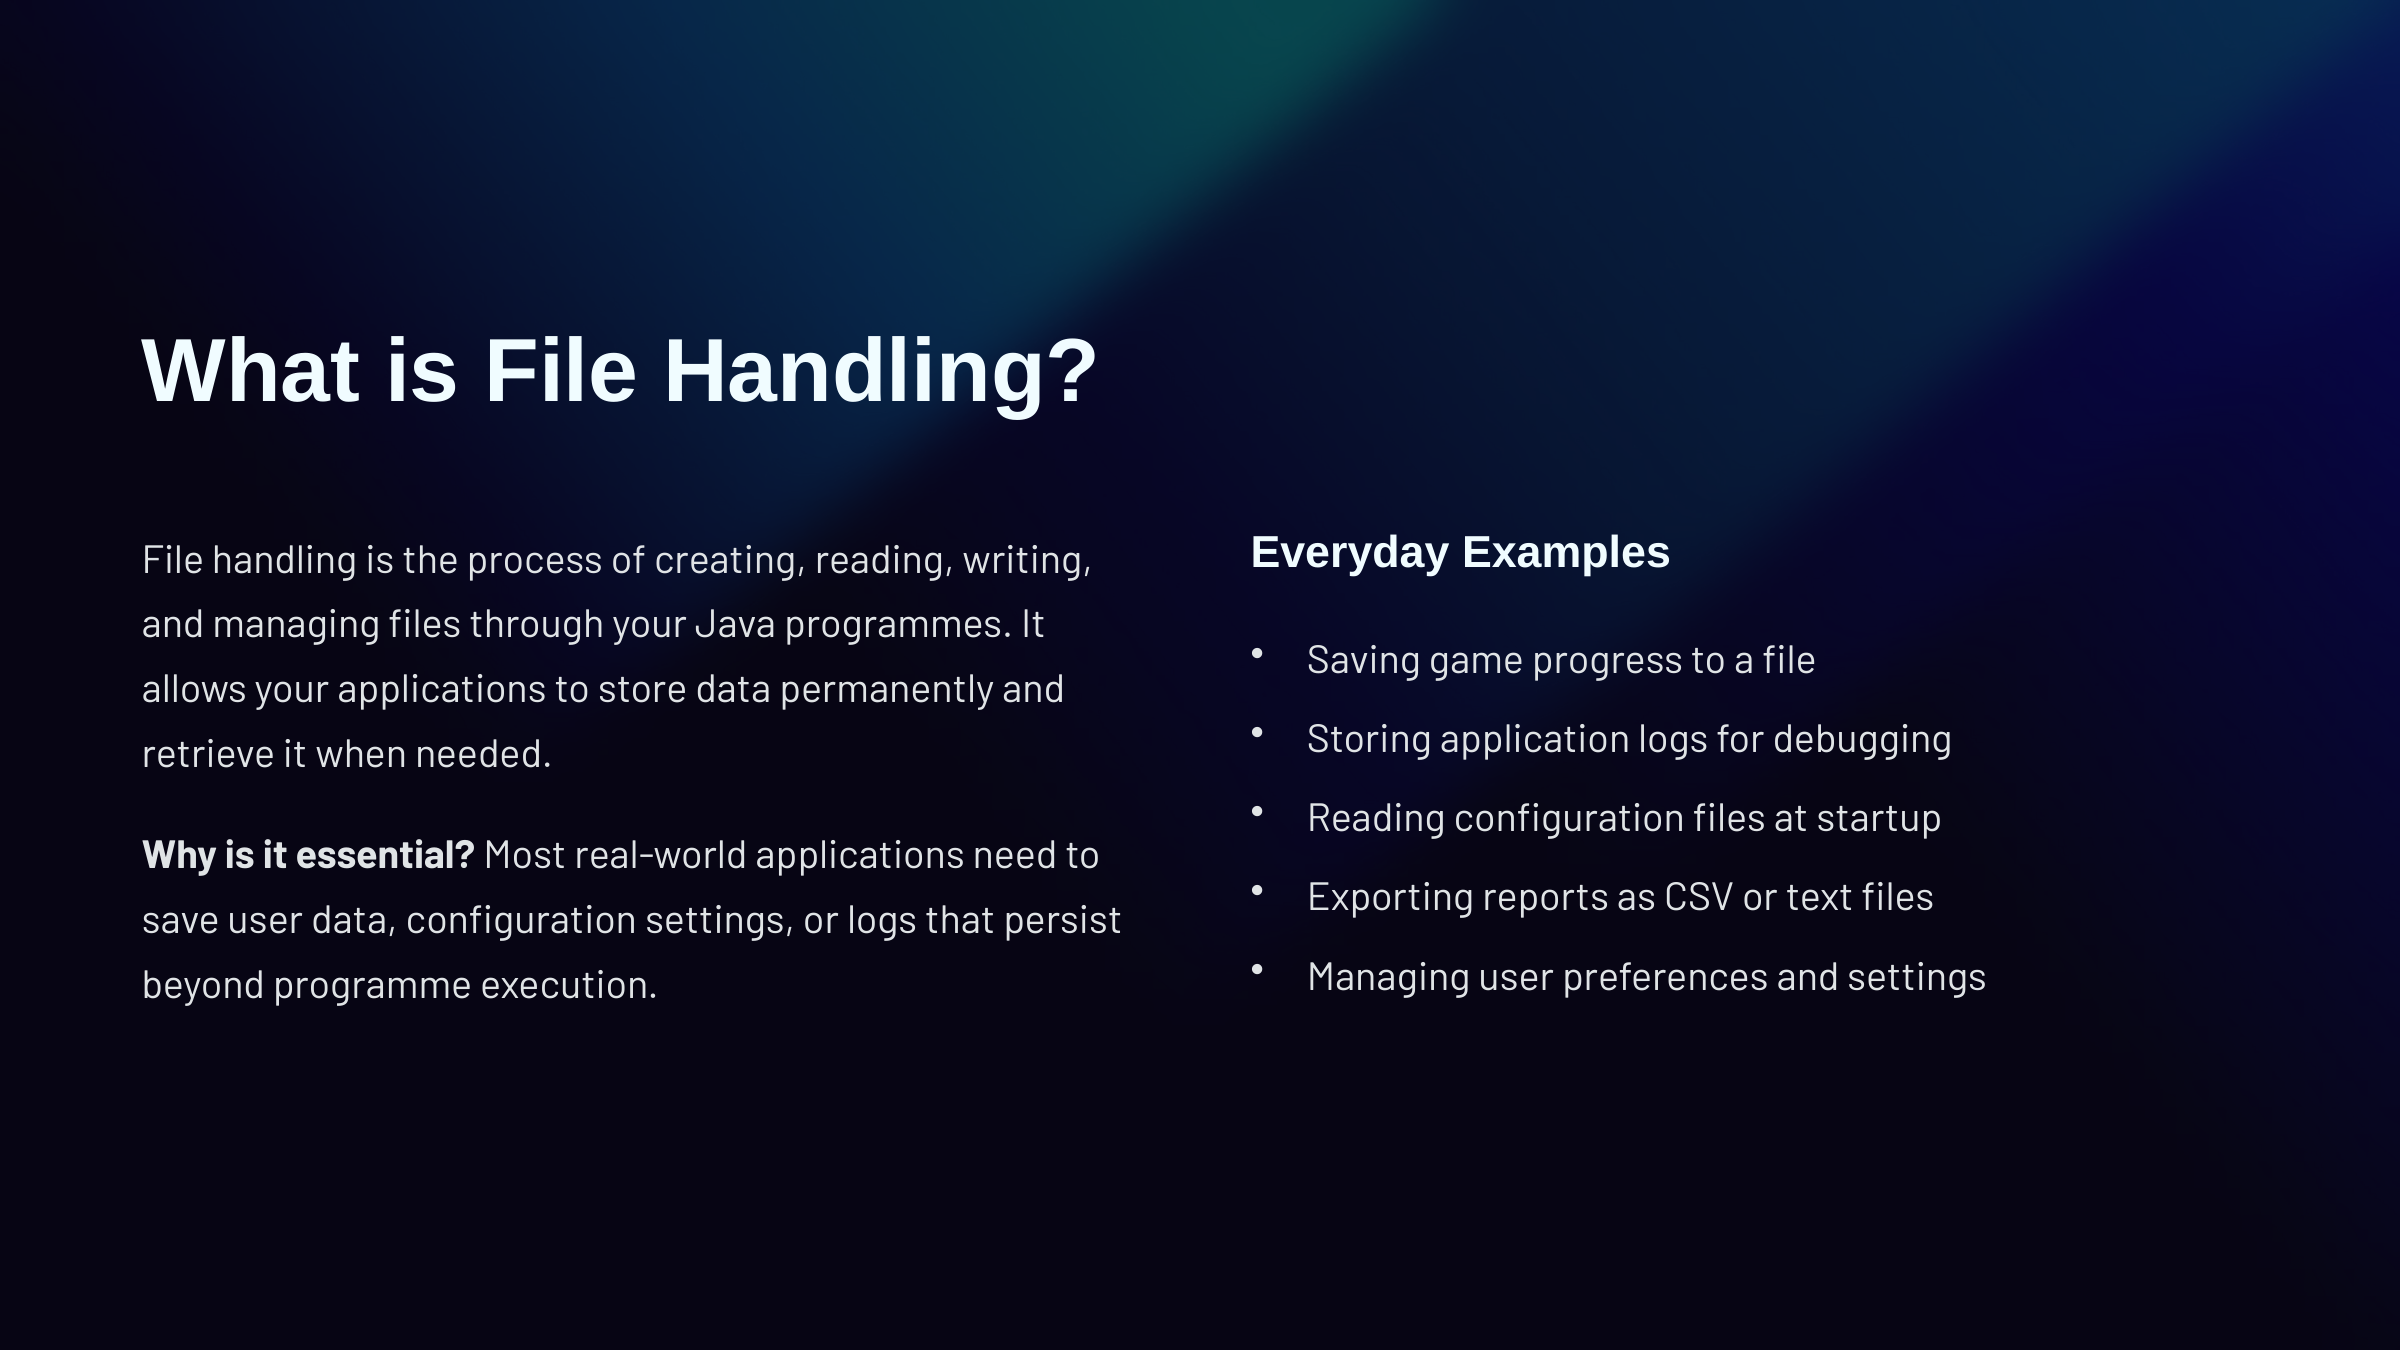

What is File Handling?
File handling is the process of creating, reading, writing, and managing files through your Java programmes. It allows your applications to store data permanently and retrieve it when needed.
Everyday Examples
Saving game progress to a file
Storing application logs for debugging
Reading configuration files at startup
Why is it essential? Most real-world applications need to save user data, configuration settings, or logs that persist beyond programme execution.
Exporting reports as CSV or text files
Managing user preferences and settings